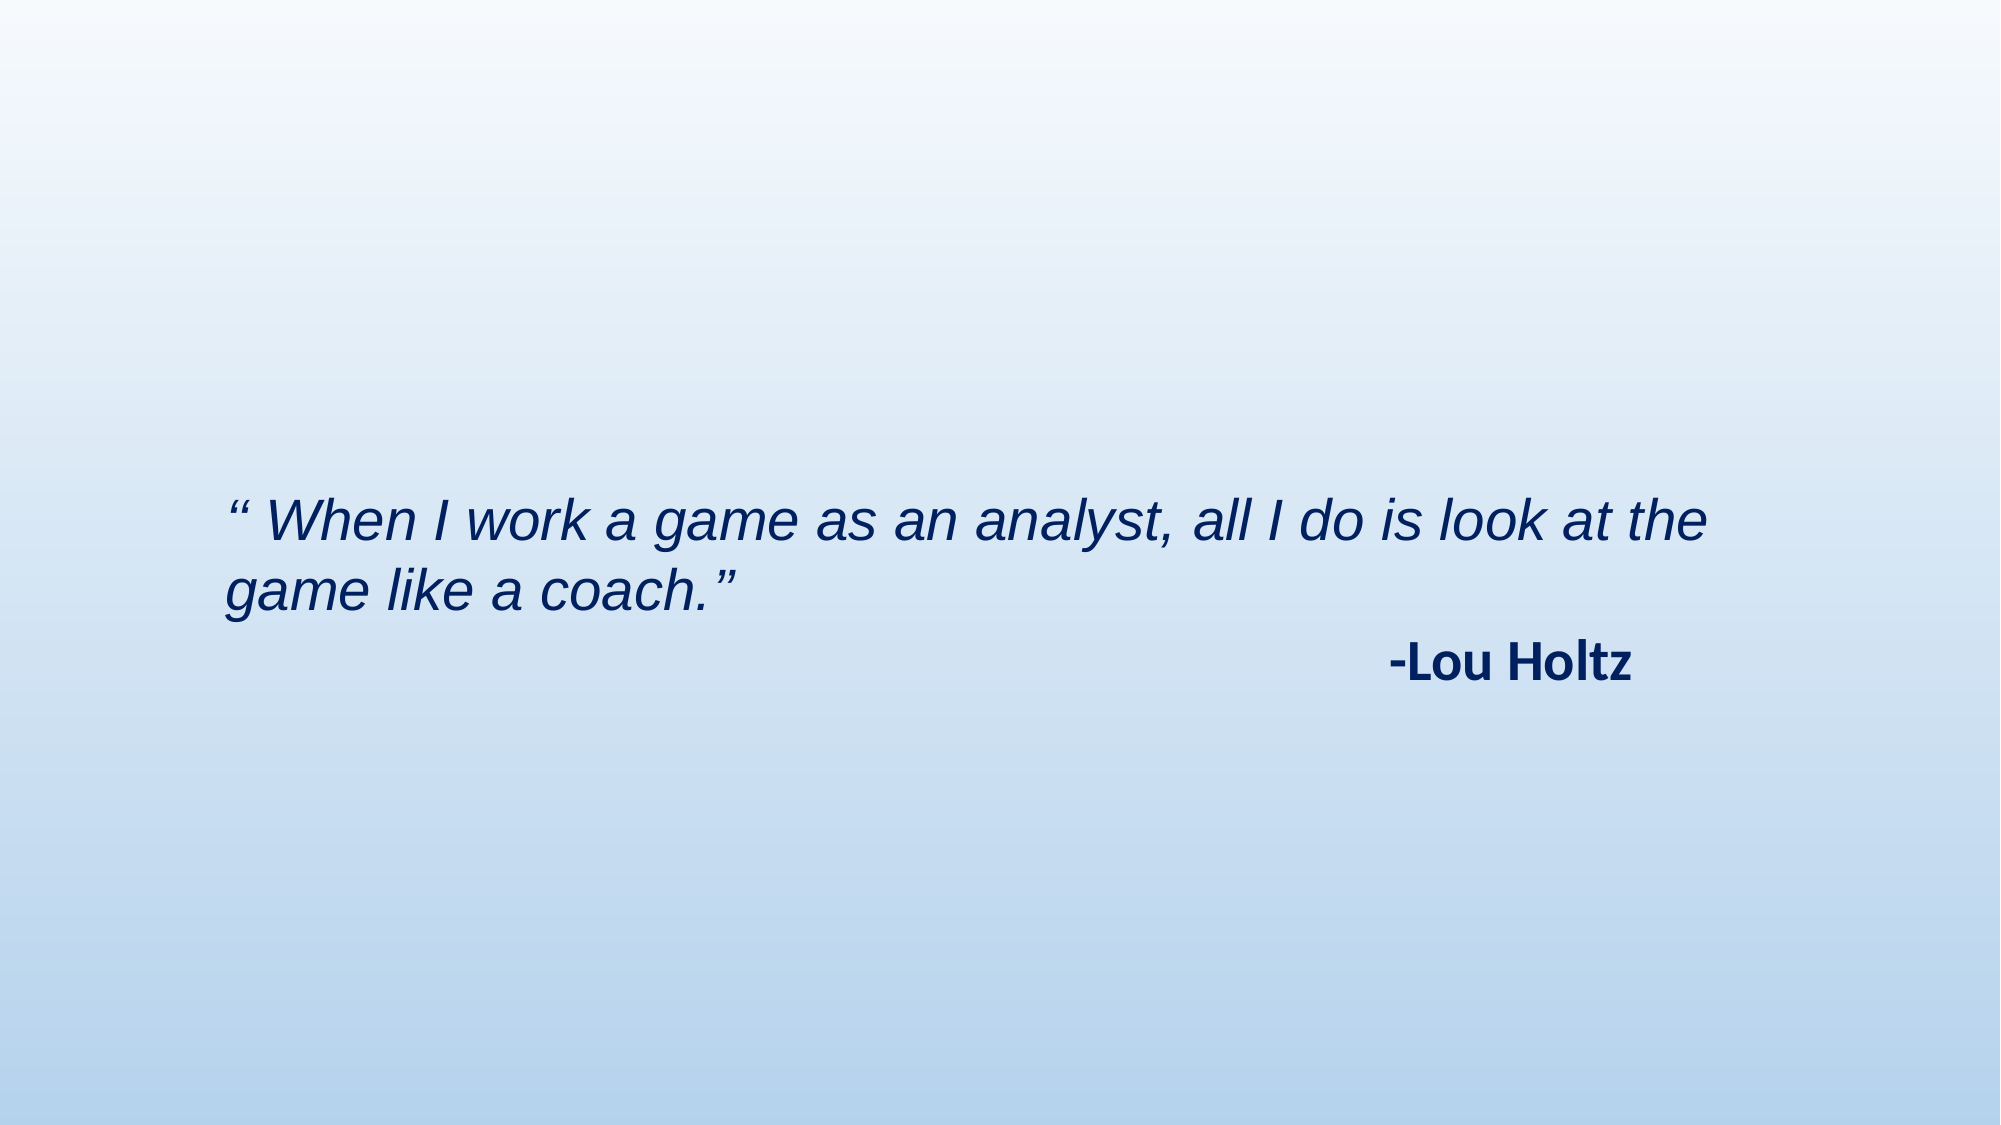

#

‘‘ When I work a game as an analyst, all I do is look at the game like a coach.’’
                                                                                        -Lou Holtz